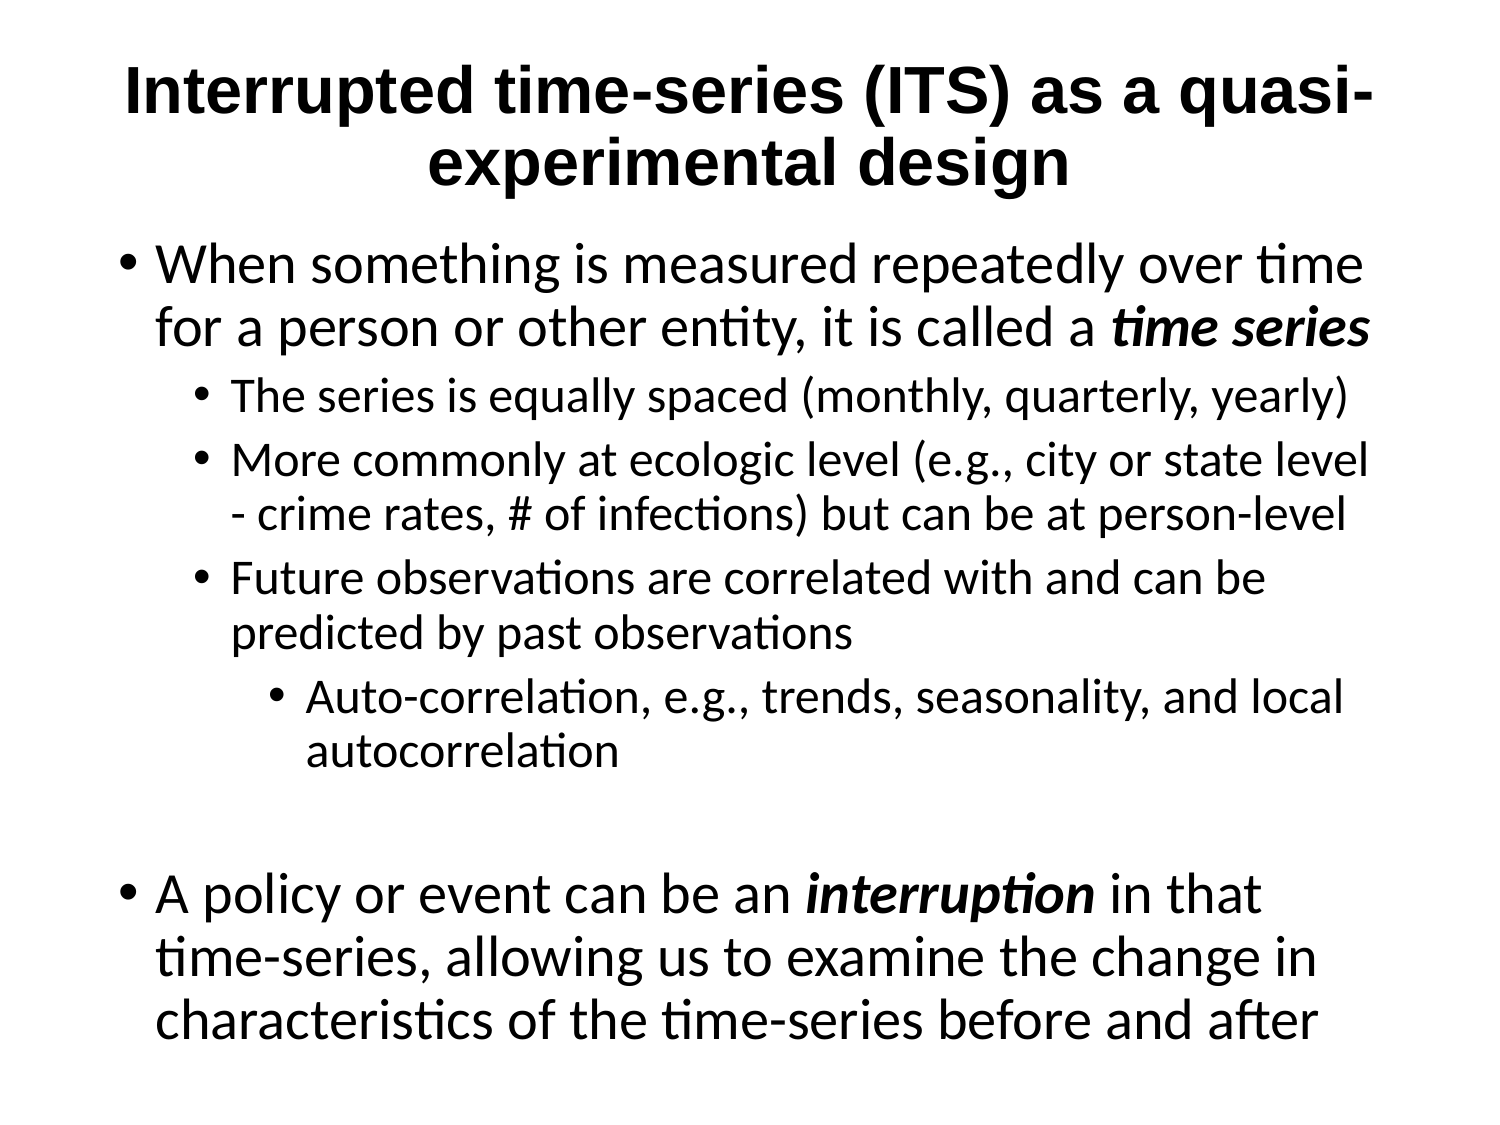

# Interrupted time-series (ITS) as a quasi-experimental design
When something is measured repeatedly over time for a person or other entity, it is called a time series
The series is equally spaced (monthly, quarterly, yearly)
More commonly at ecologic level (e.g., city or state level - crime rates, # of infections) but can be at person-level
Future observations are correlated with and can be predicted by past observations
Auto-correlation, e.g., trends, seasonality, and local autocorrelation

A policy or event can be an interruption in that time-series, allowing us to examine the change in characteristics of the time-series before and after